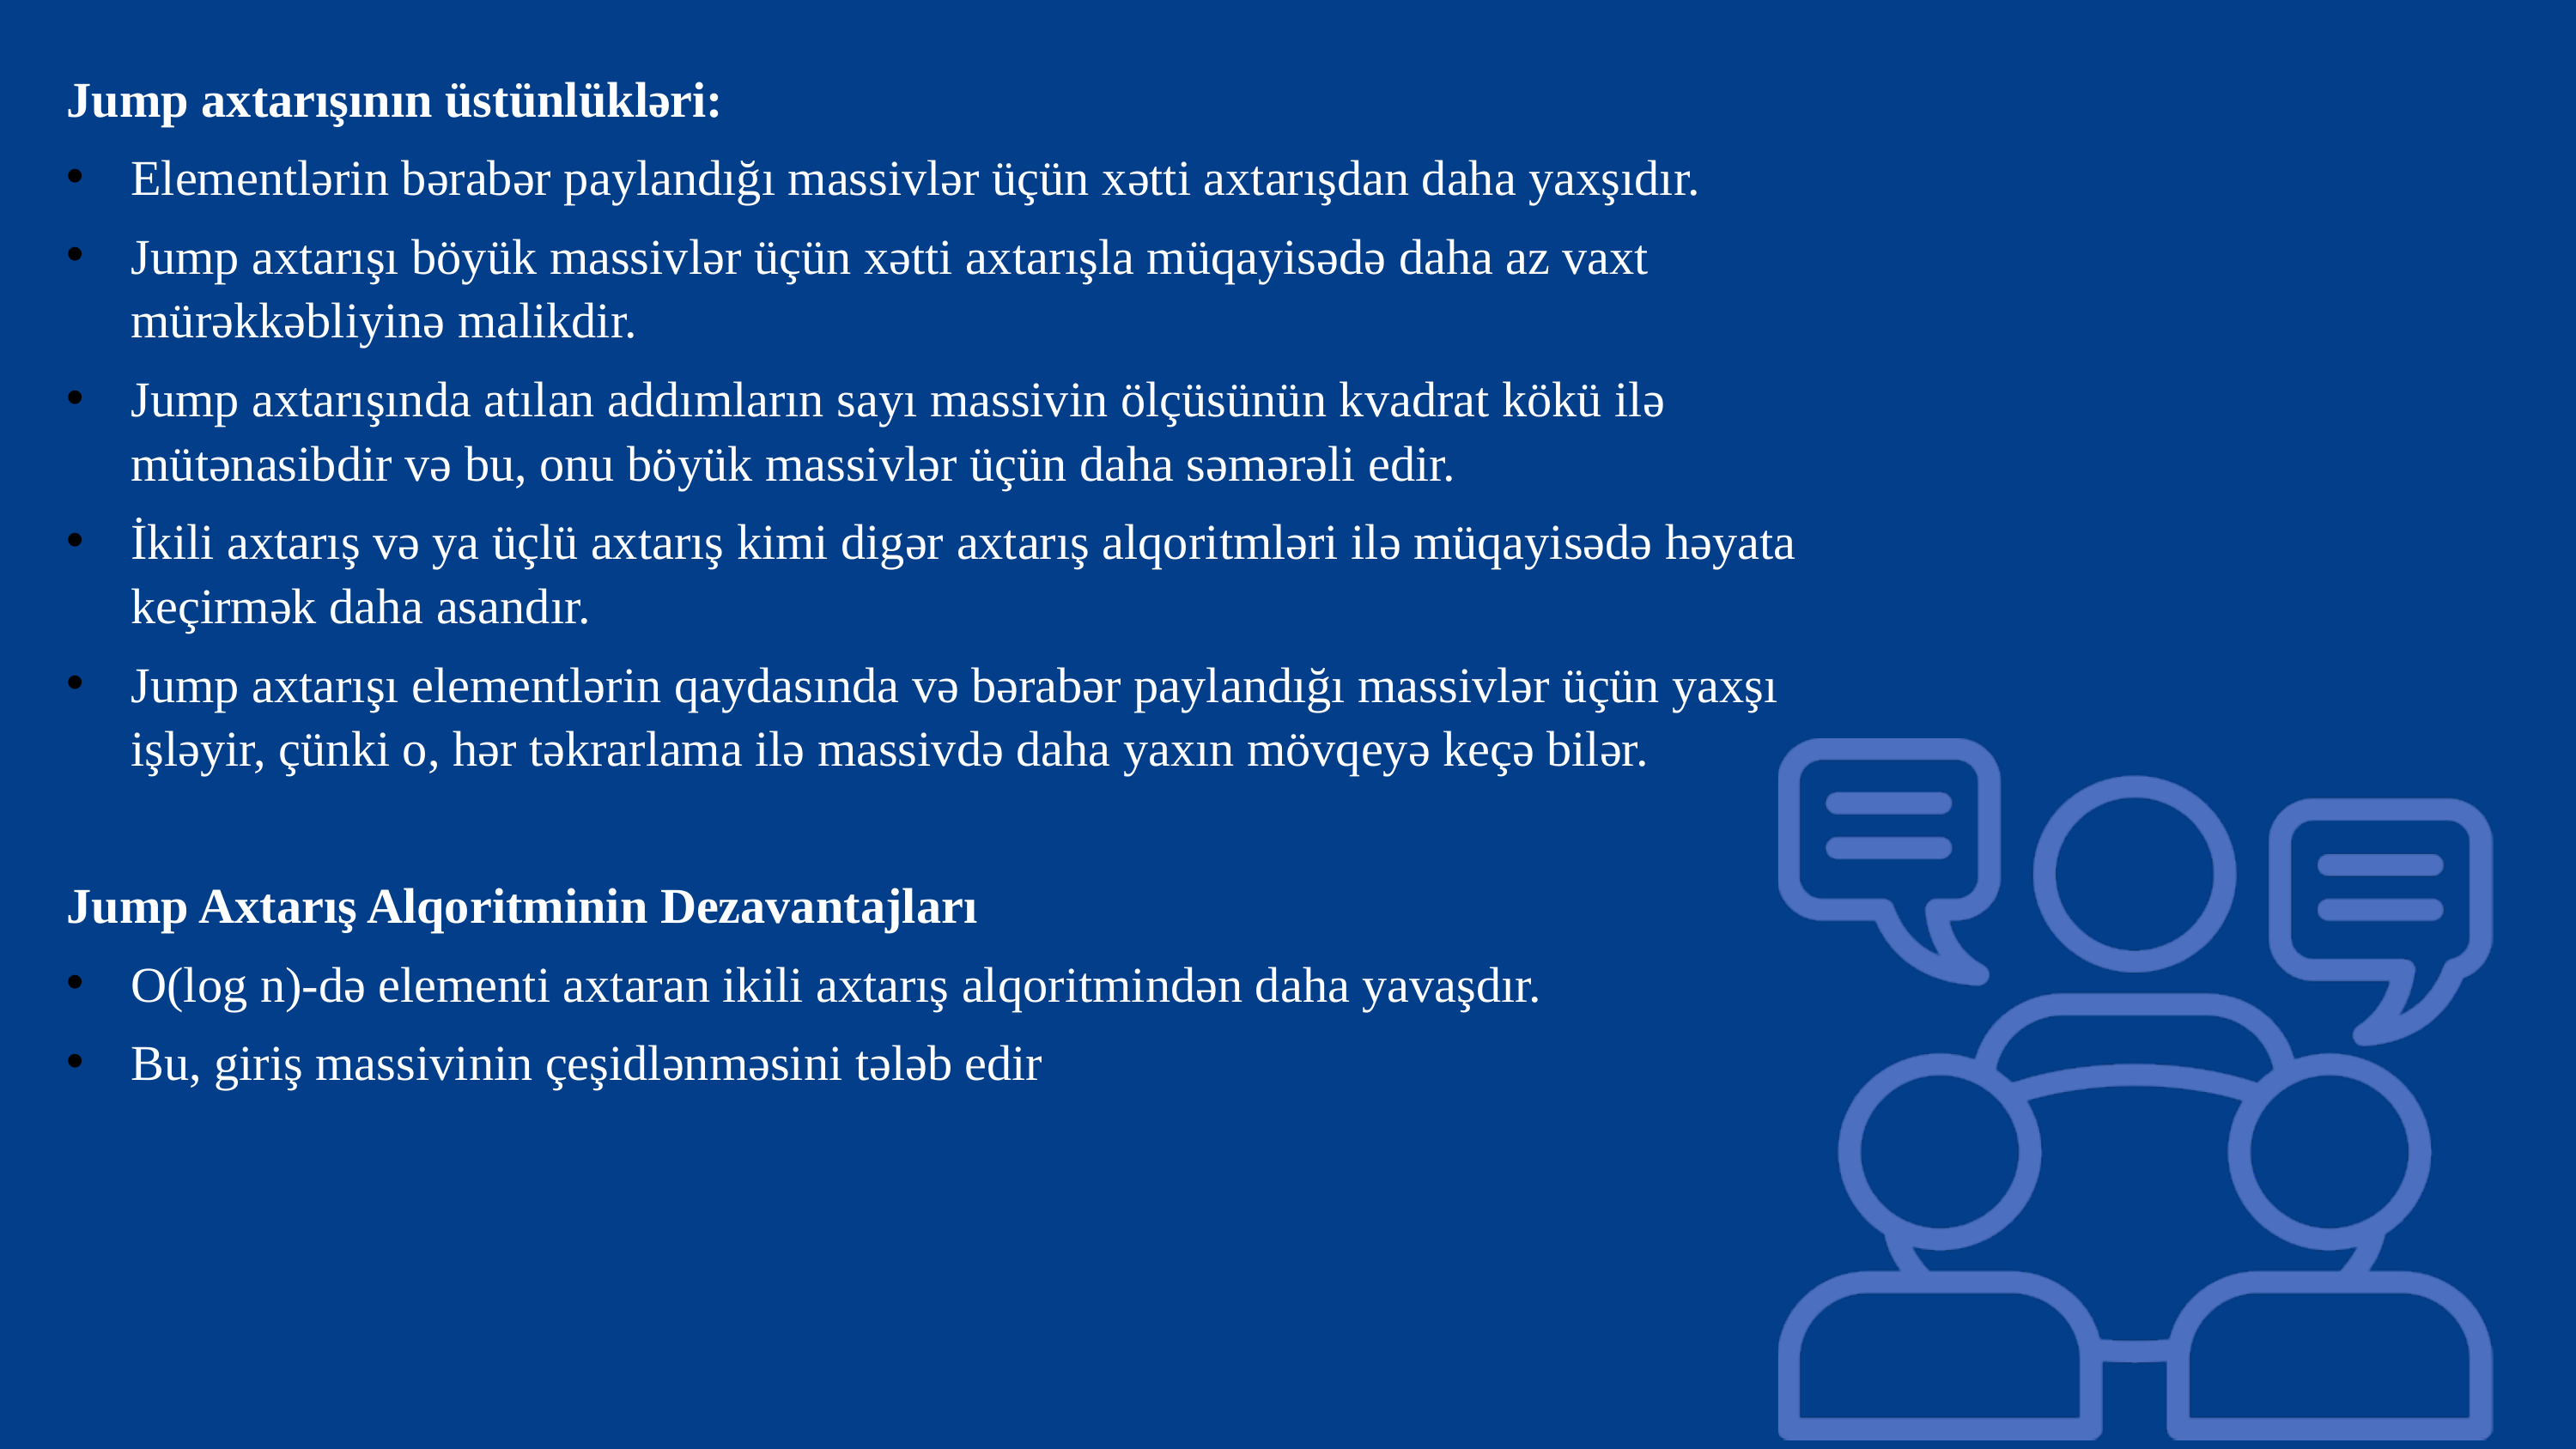

Jump axtarışının üstünlükləri:
Elementlərin bərabər paylandığı massivlər üçün xətti axtarışdan daha yaxşıdır.
Jump axtarışı böyük massivlər üçün xətti axtarışla müqayisədə daha az vaxt mürəkkəbliyinə malikdir.
Jump axtarışında atılan addımların sayı massivin ölçüsünün kvadrat kökü ilə mütənasibdir və bu, onu böyük massivlər üçün daha səmərəli edir.
İkili axtarış və ya üçlü axtarış kimi digər axtarış alqoritmləri ilə müqayisədə həyata keçirmək daha asandır.
Jump axtarışı elementlərin qaydasında və bərabər paylandığı massivlər üçün yaxşı işləyir, çünki o, hər təkrarlama ilə massivdə daha yaxın mövqeyə keçə bilər.

Jump Axtarış Alqoritminin Dezavantajları
O(log n)-də elementi axtaran ikili axtarış alqoritmindən daha yavaşdır.
Bu, giriş massivinin çeşidlənməsini tələb edir